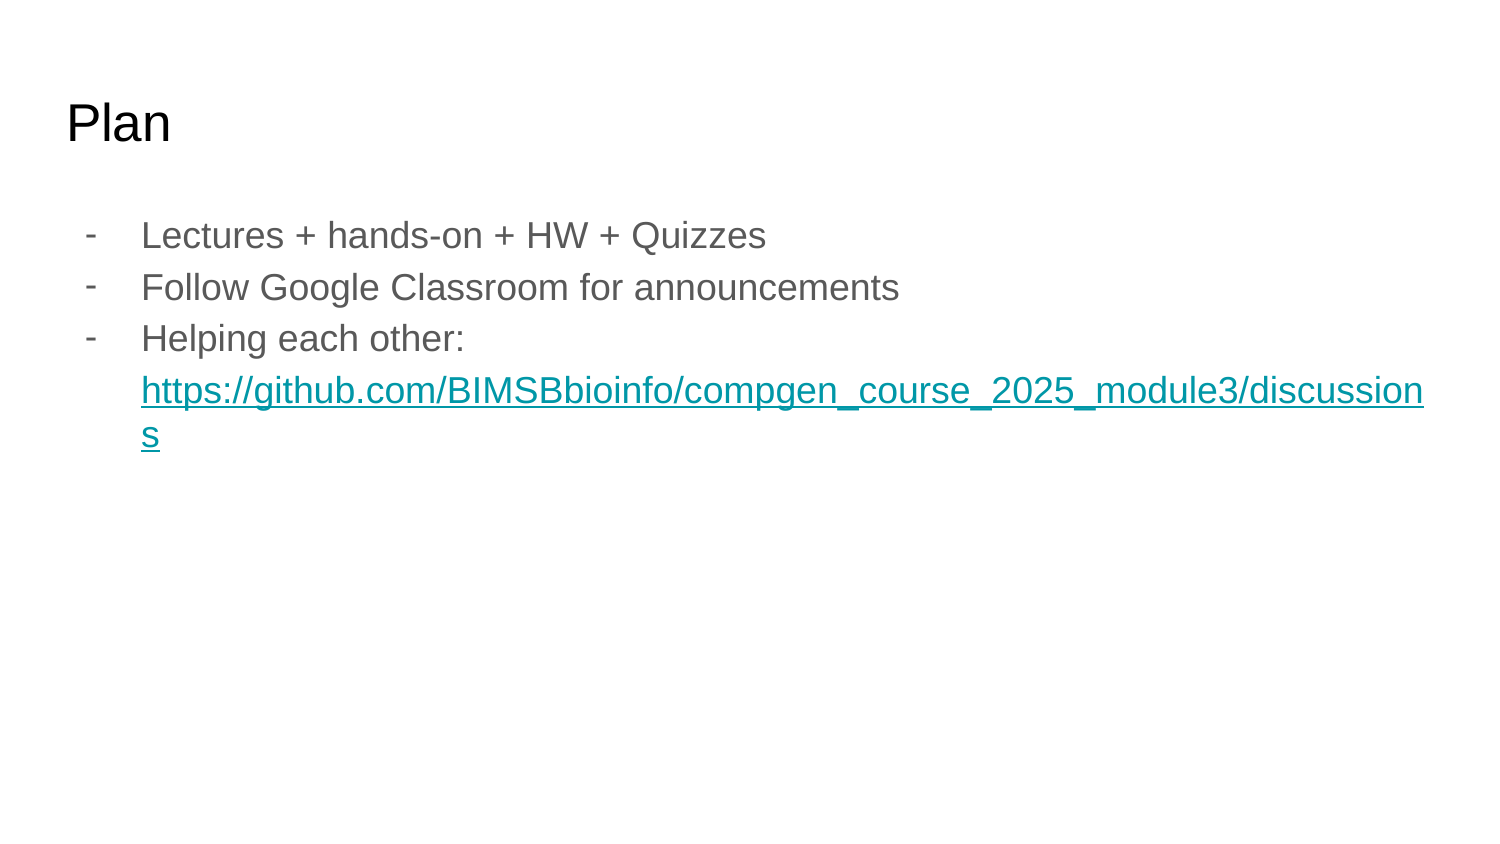

# Plan
Lectures + hands-on + HW + Quizzes
Follow Google Classroom for announcements
Helping each other: https://github.com/BIMSBbioinfo/compgen_course_2025_module3/discussions